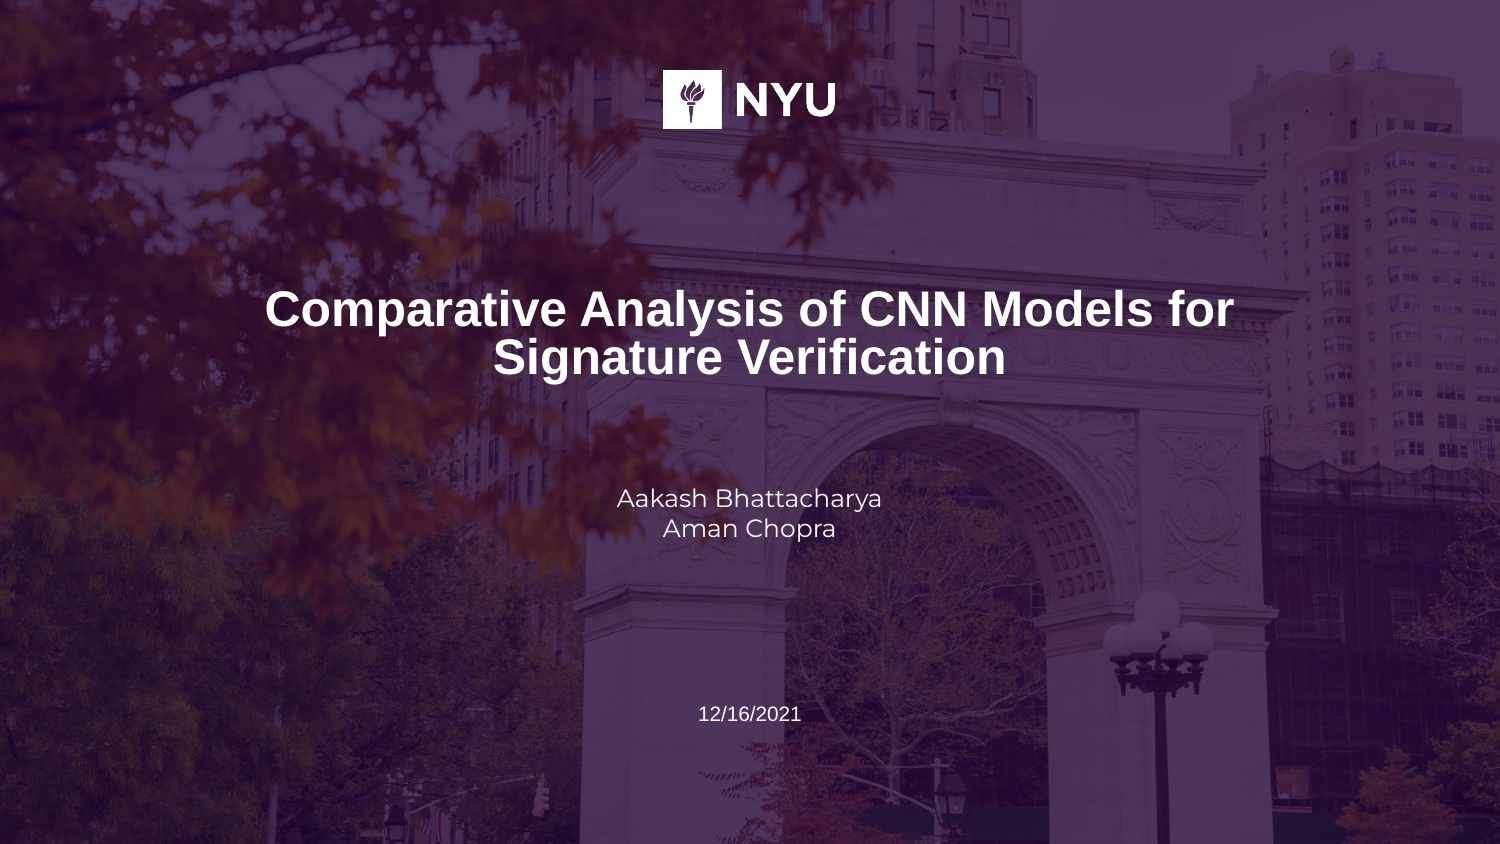

# Comparative Analysis of CNN Models for Signature Verification
Aakash Bhattacharya
Aman Chopra
12/16/2021